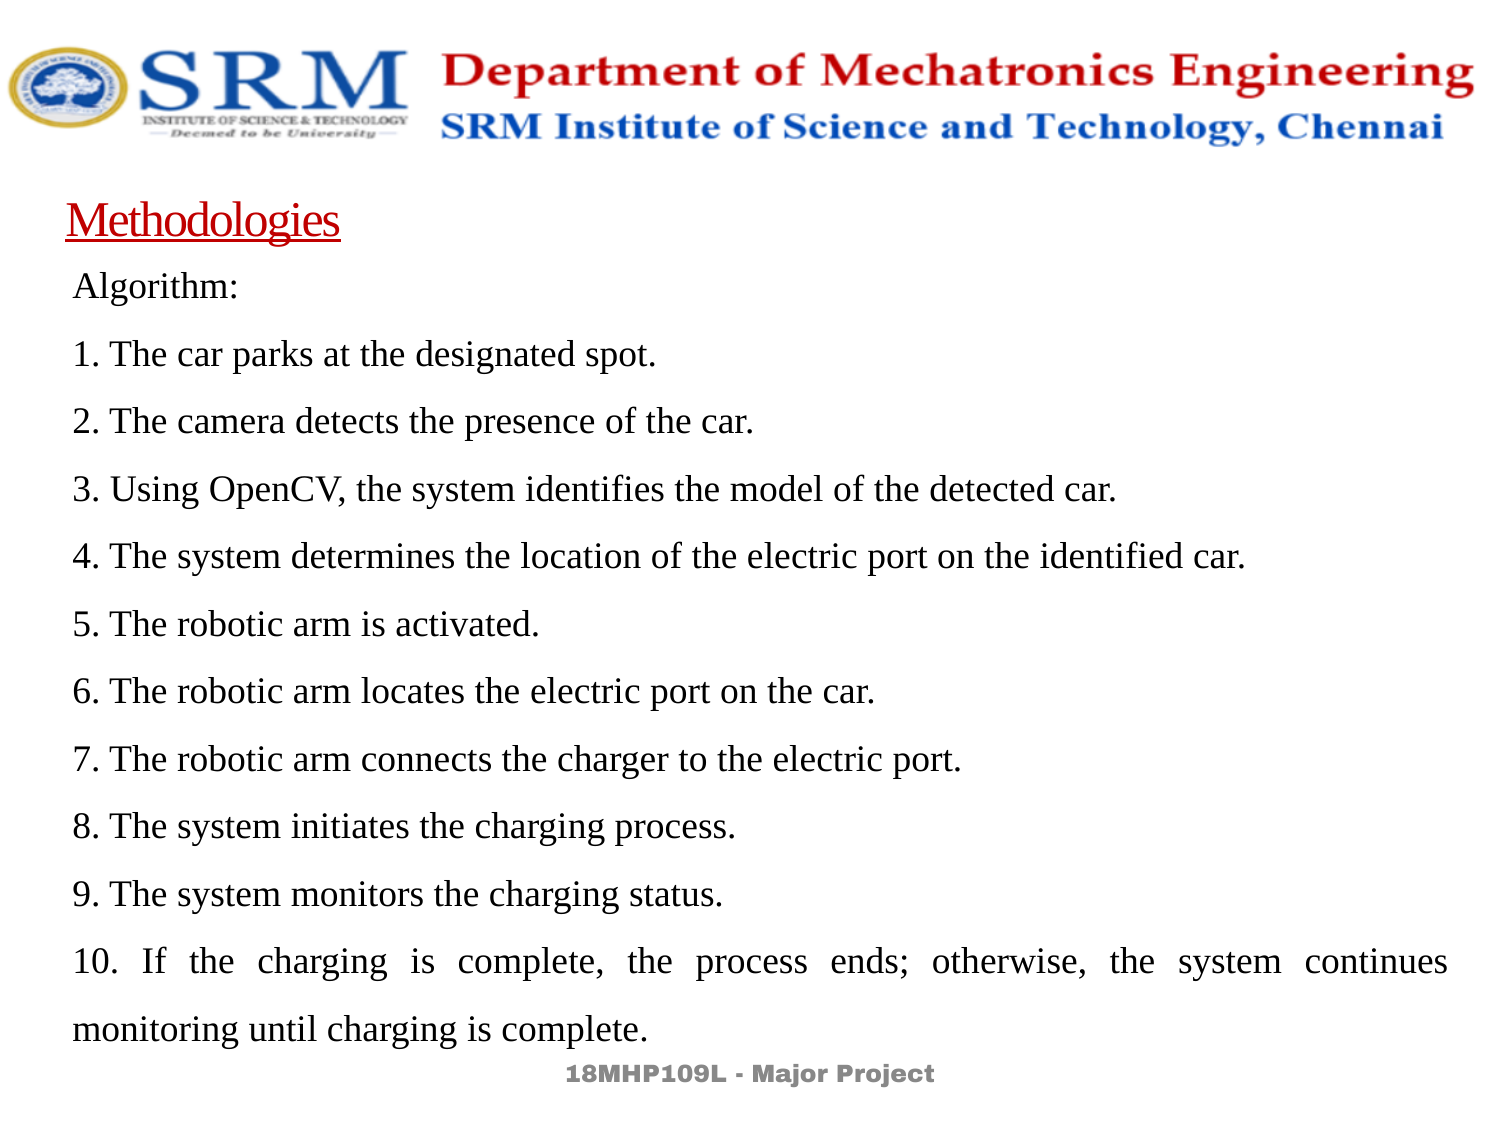

Methodologies
Algorithm:
1. The car parks at the designated spot.
2. The camera detects the presence of the car.
3. Using OpenCV, the system identifies the model of the detected car.
4. The system determines the location of the electric port on the identified car.
5. The robotic arm is activated.
6. The robotic arm locates the electric port on the car.
7. The robotic arm connects the charger to the electric port.
8. The system initiates the charging process.
9. The system monitors the charging status.
10. If the charging is complete, the process ends; otherwise, the system continues monitoring until charging is complete.
18MHP109L - Major Project